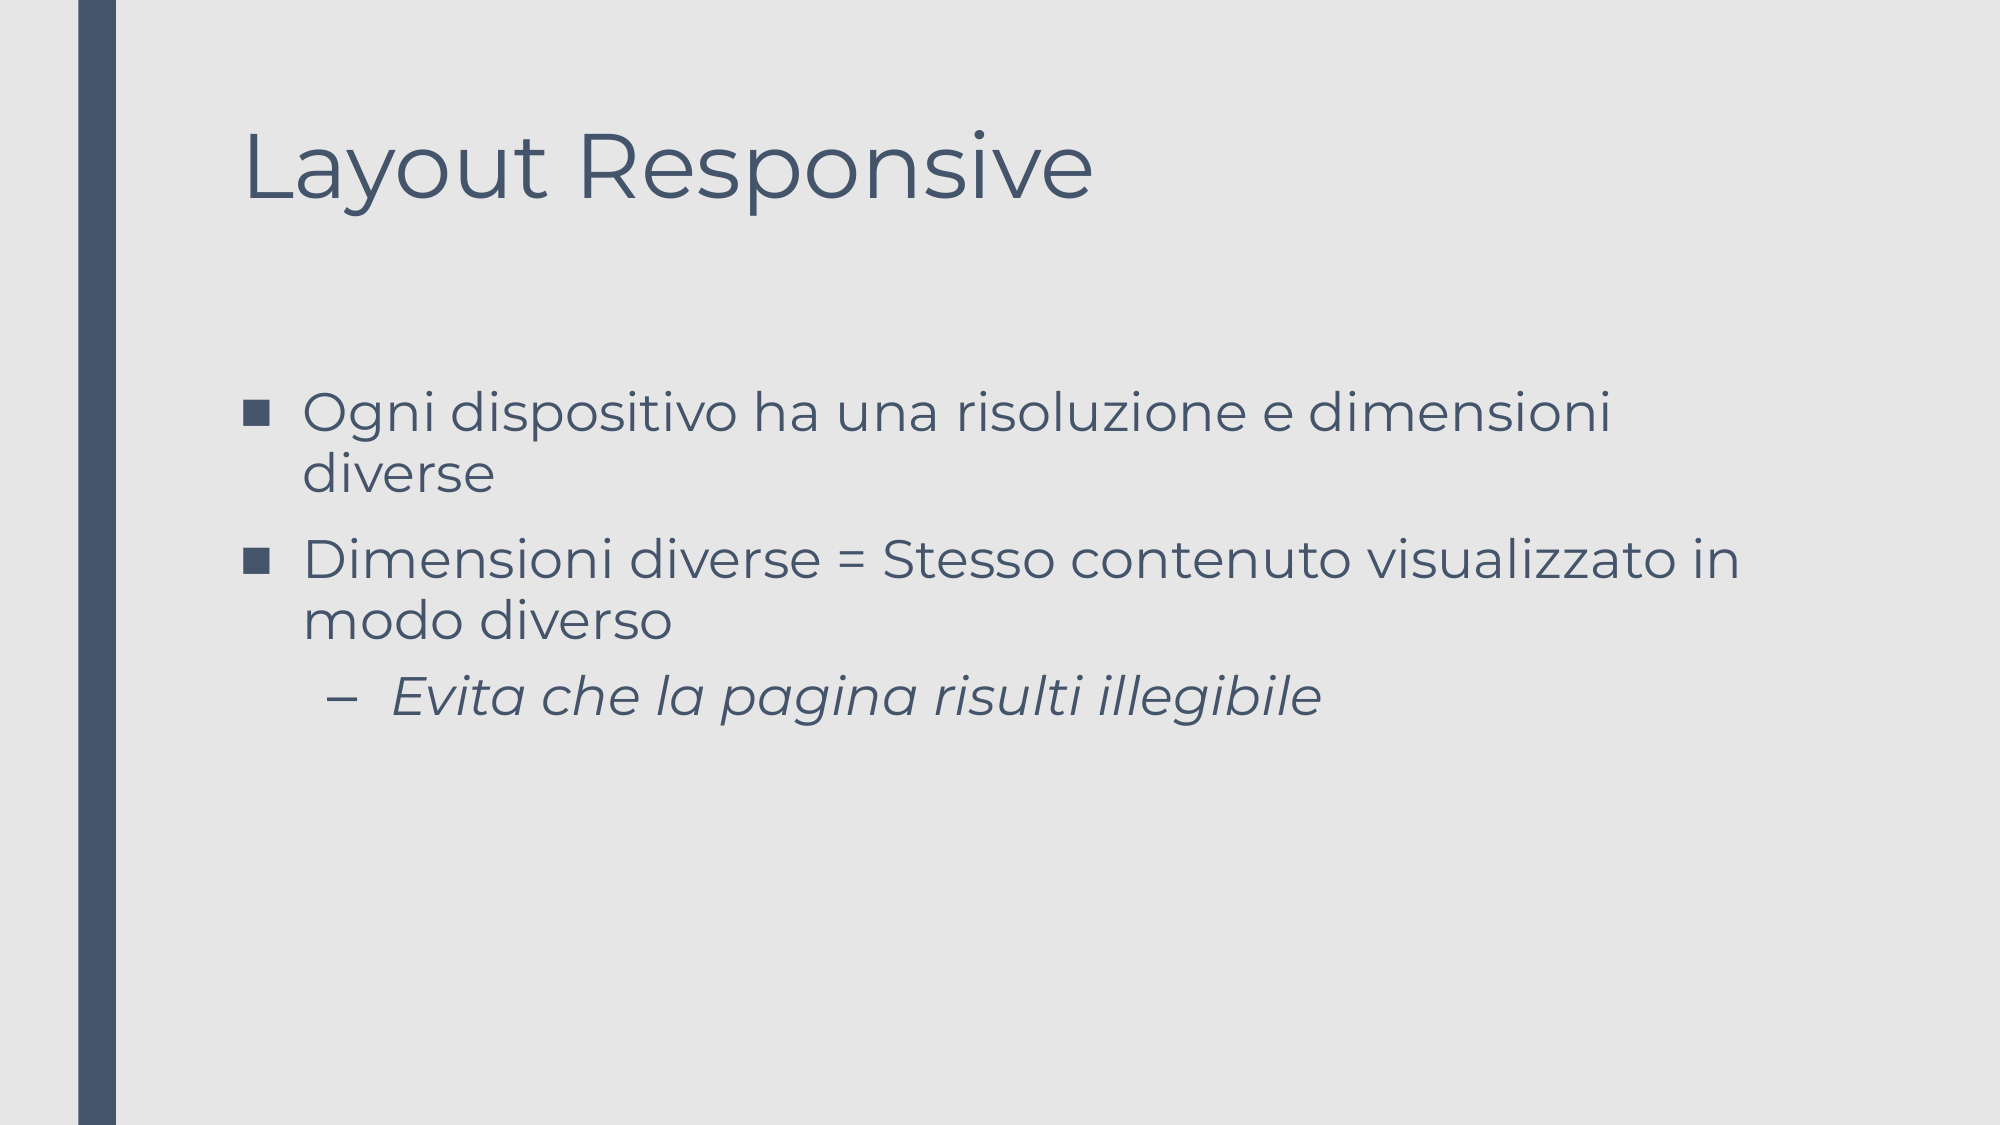

# Layout Responsive
Ogni dispositivo ha una risoluzione e dimensioni diverse
Dimensioni diverse = Stesso contenuto visualizzato in modo diverso
Evita che la pagina risulti illegibile